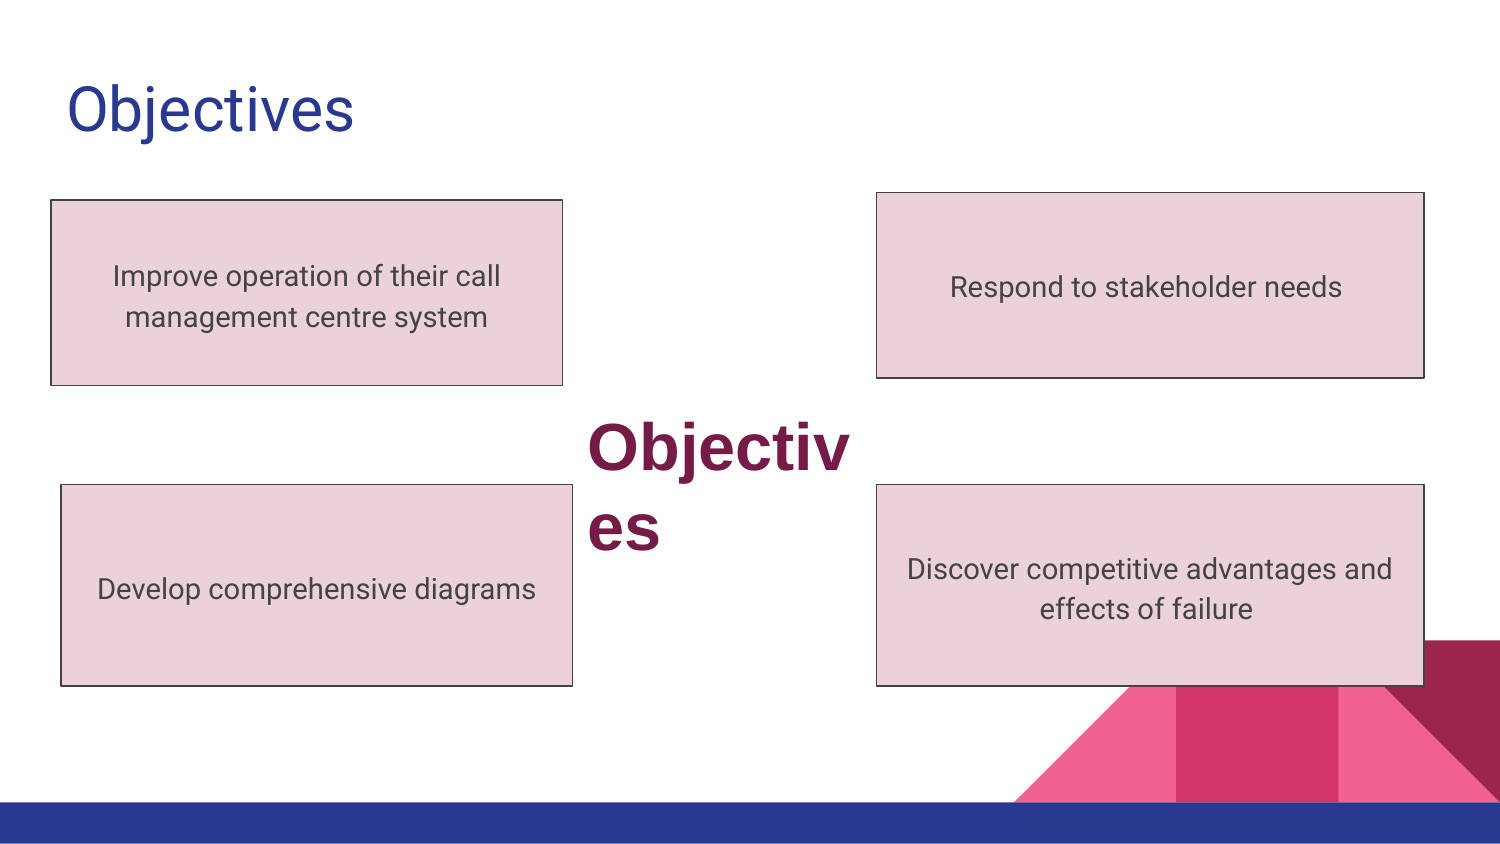

# Objectives

Respond to stakeholder needs

Improve operation of their call management centre system

Objectives
Develop comprehensive diagrams
Discover competitive advantages and effects of failure